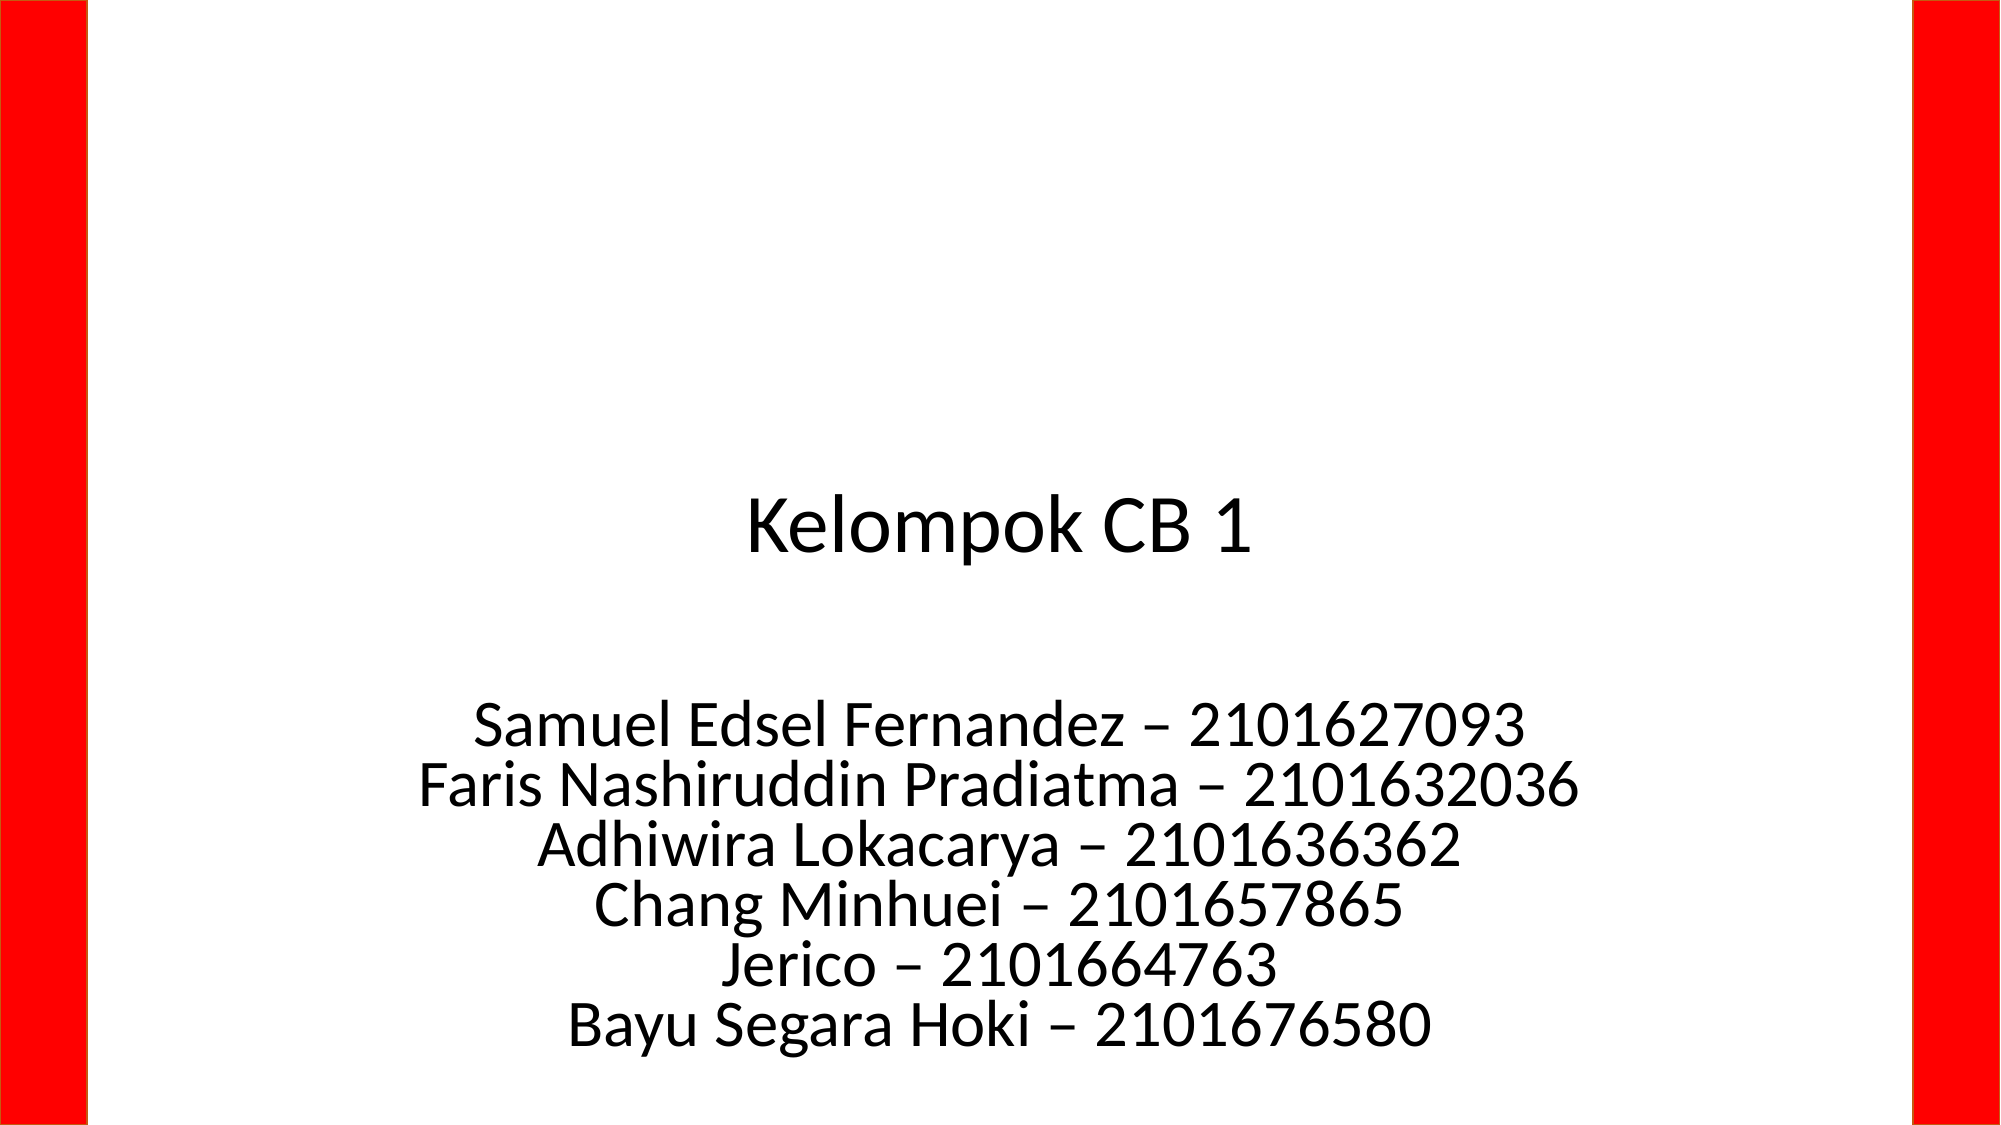

Kelompok CB 1
# Samuel Edsel Fernandez – 2101627093 Faris Nashiruddin Pradiatma – 2101632036 Adhiwira Lokacarya – 2101636362 Chang Minhuei – 2101657865 Jerico – 2101664763 Bayu Segara Hoki – 2101676580